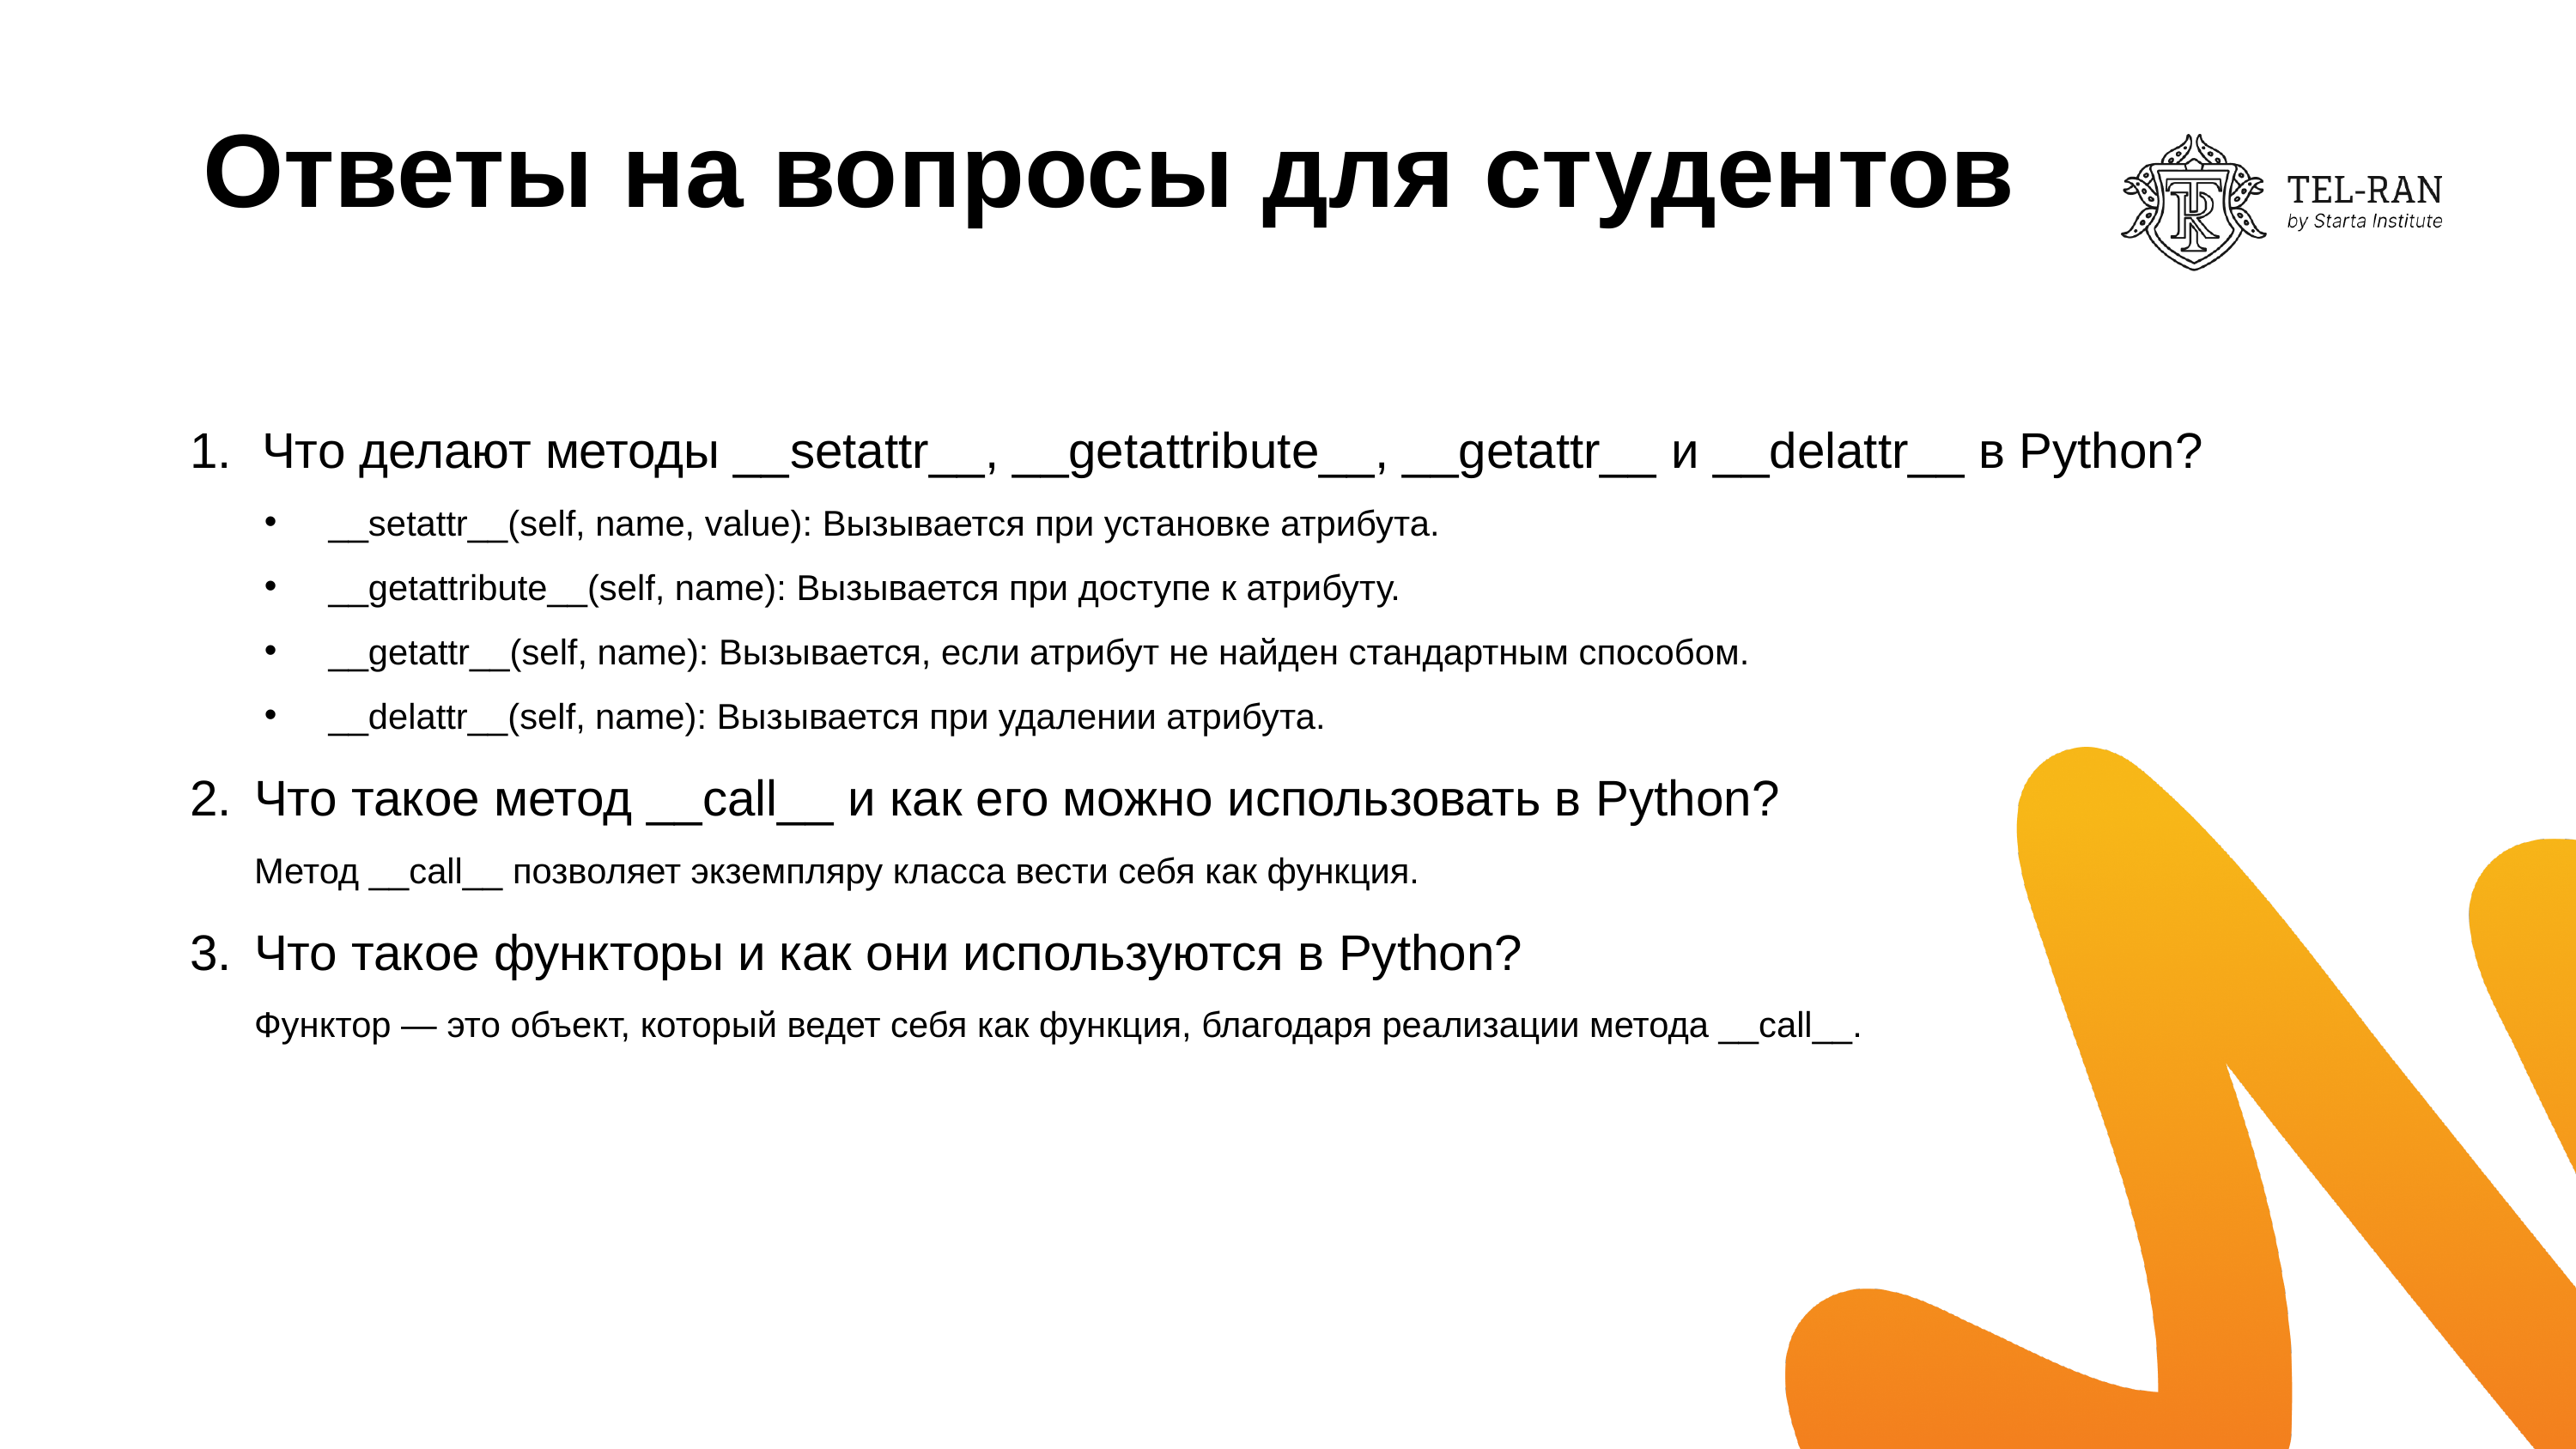

# Ответы на вопросы для студентов
Что делают методы __setattr__, __getattribute__, __getattr__ и __delattr__ в Python?
__setattr__(self, name, value): Вызывается при установке атрибута.
__getattribute__(self, name): Вызывается при доступе к атрибуту.
__getattr__(self, name): Вызывается, если атрибут не найден стандартным способом.
__delattr__(self, name): Вызывается при удалении атрибута.
Что такое метод __call__ и как его можно использовать в Python?
Метод __call__ позволяет экземпляру класса вести себя как функция.
Что такое функторы и как они используются в Python?
Функтор — это объект, который ведет себя как функция, благодаря реализации метода __call__.